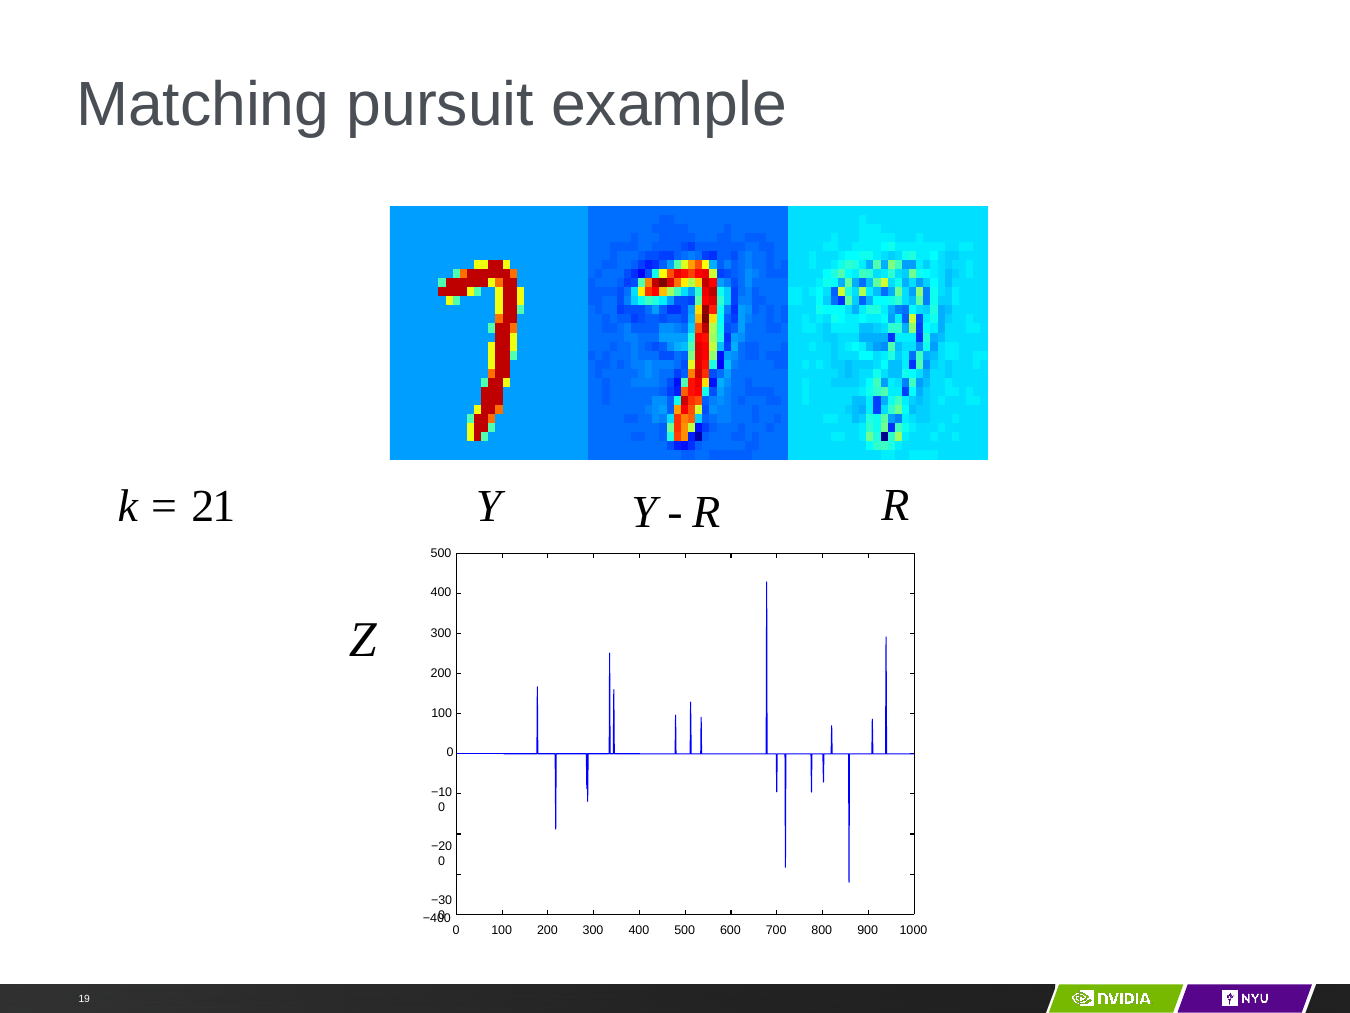

# Matching pursuit example

R
Y
k = 21
Y - R
500

400

Z
300

200

100

0

−100

−200

−300

−400

0
100
200
300
400
500
600
700
800
900
1000